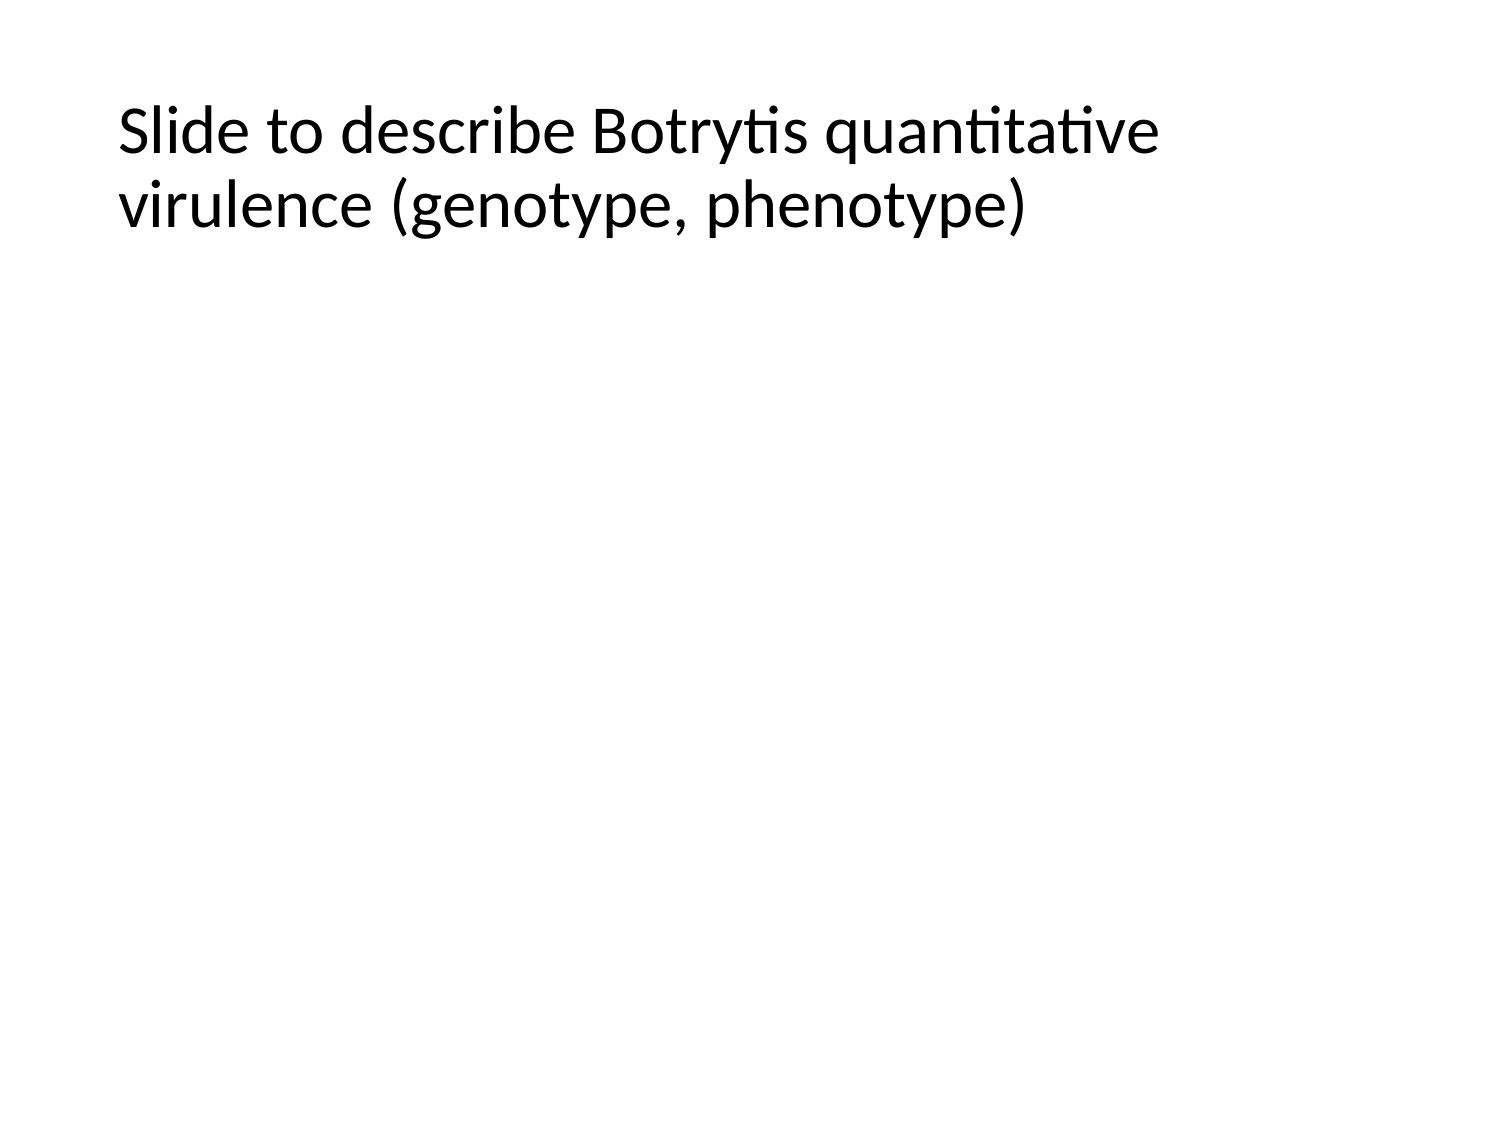

# Slide to describe Botrytis quantitative virulence (genotype, phenotype)